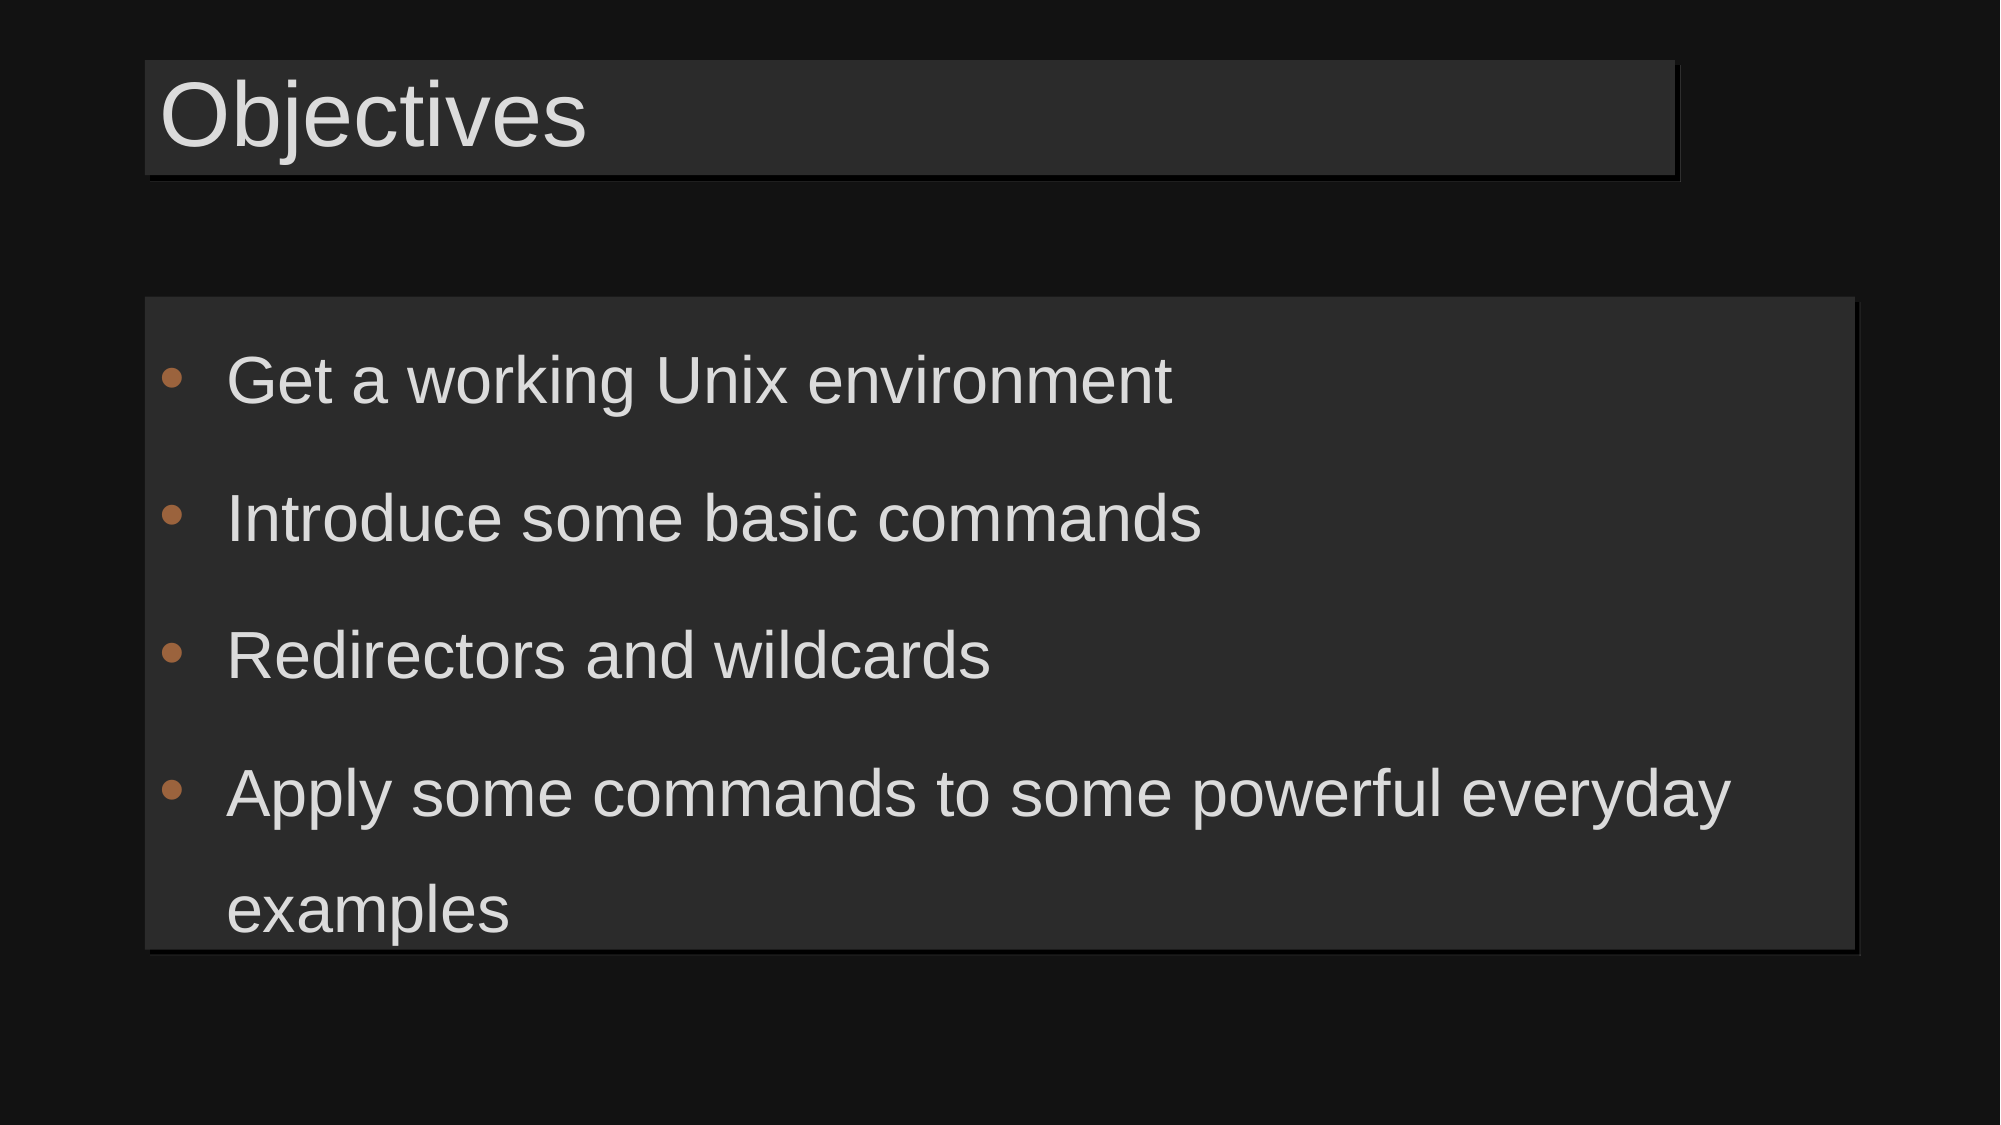

# Objectives
Get a working Unix environment
Introduce some basic commands
Redirectors and wildcards
Apply some commands to some powerful everyday examples